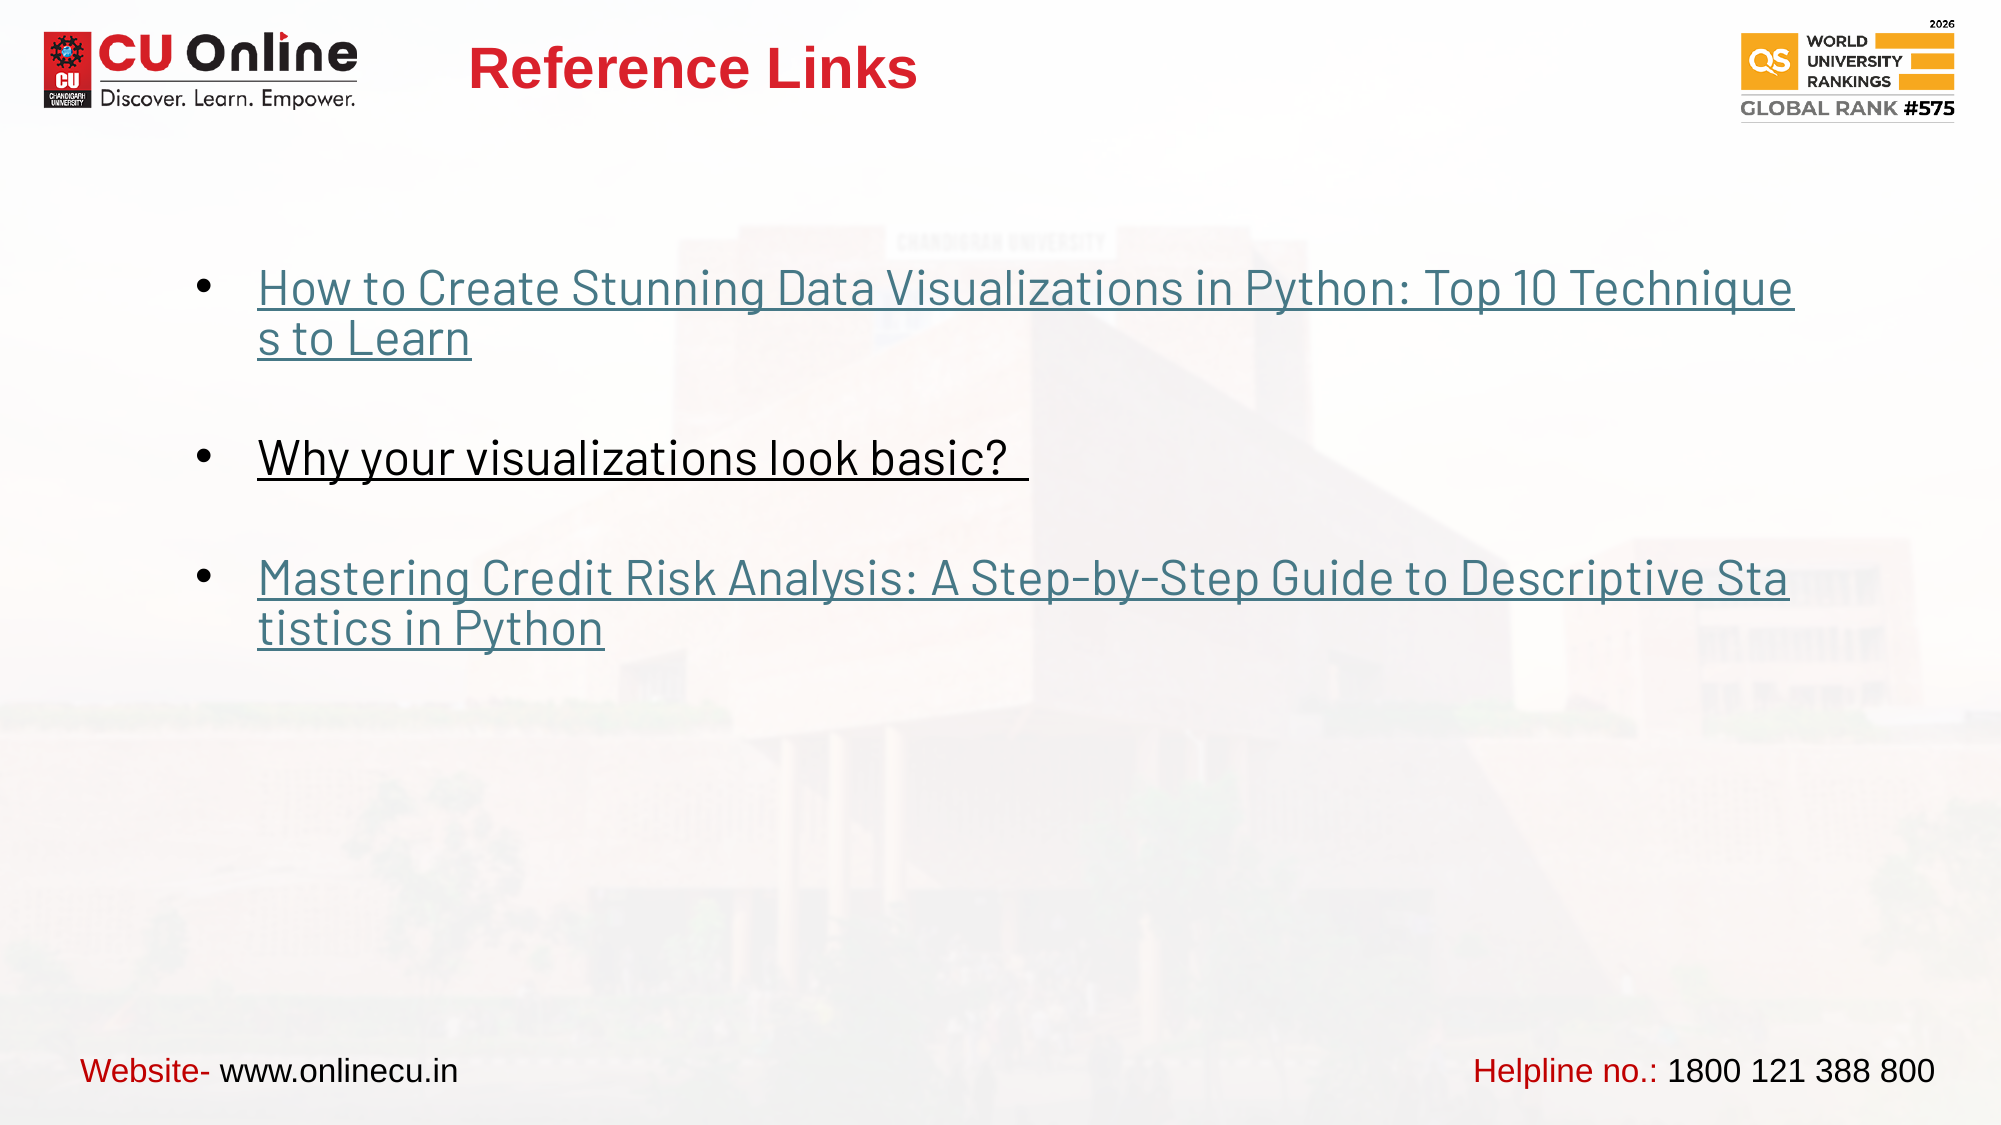

Reference Links

How to Create Stunning Data Visualizations in Python: Top 10 Techniques to Learn

Why your visualizations look basic?

Mastering Credit Risk Analysis: A Step-by-Step Guide to Descriptive Statistics in Python